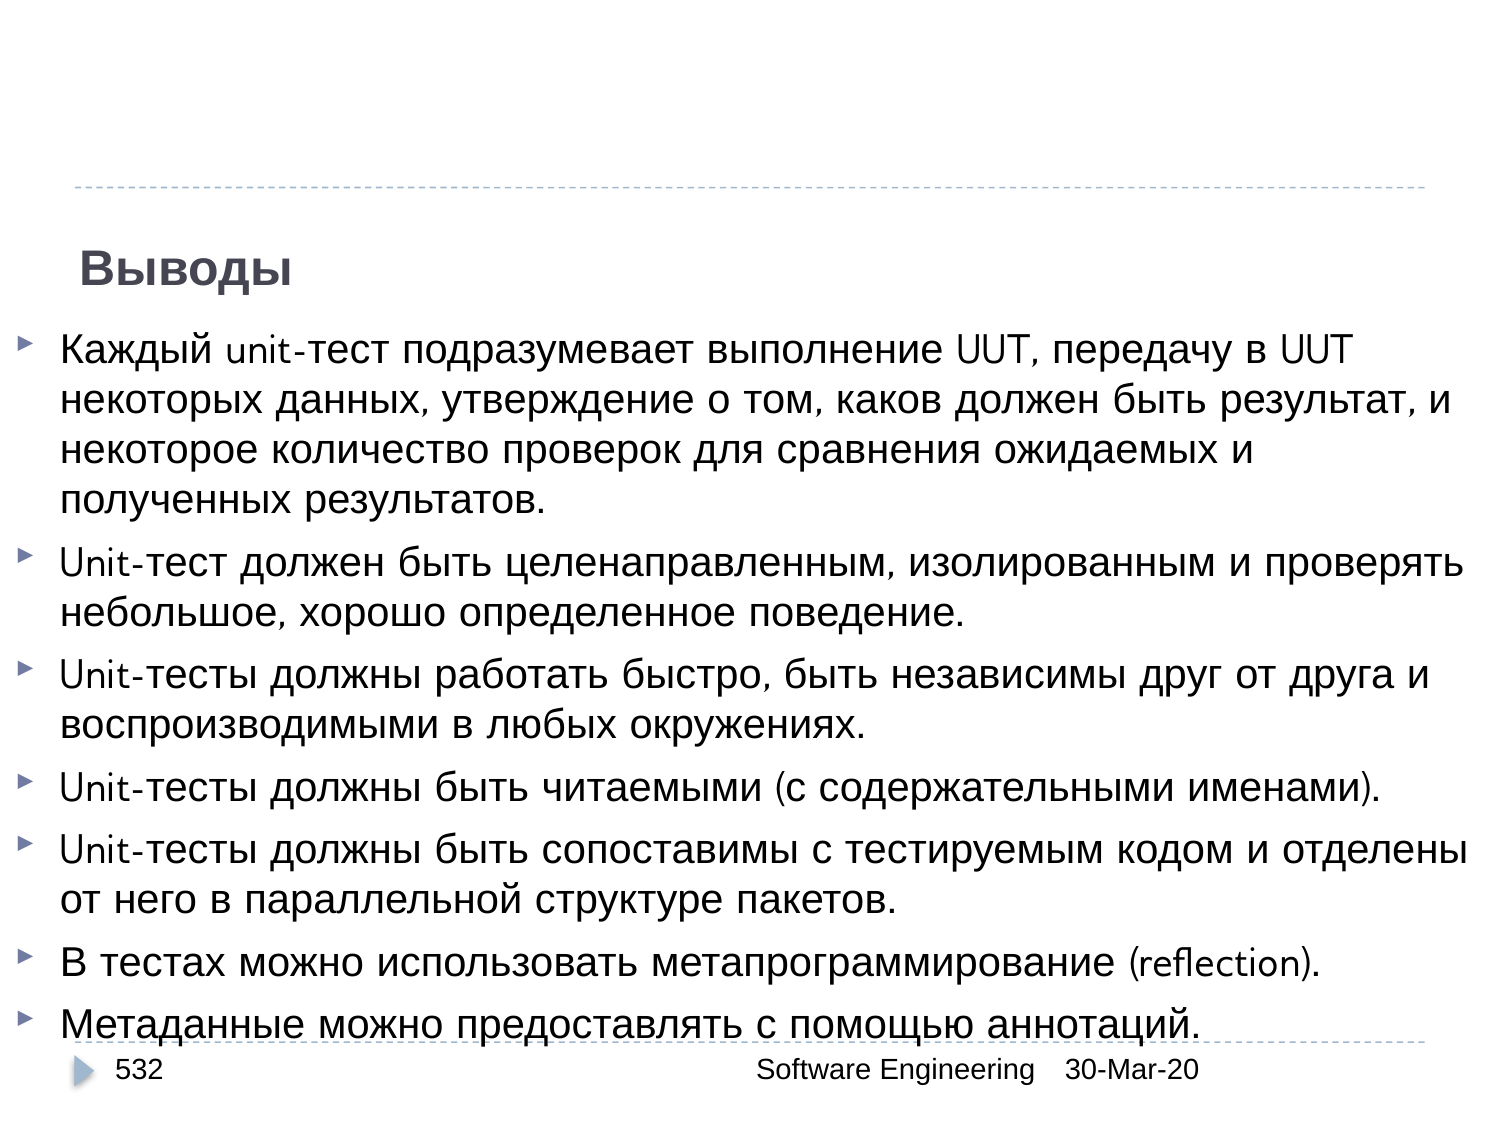

# Выводы
Каждый unit-тест подразумевает выполнение UUT, передачу в UUT некоторых данных, утверждение о том, каков должен быть результат, и некоторое количество проверок для сравнения ожидаемых и полученных результатов.
Unit-тест должен быть целенаправленным, изолированным и проверять небольшое, хорошо определенное поведение.
Unit-тесты должны работать быстро, быть независимы друг от друга и воспроизводимыми в любых окружениях.
Unit-тесты должны быть читаемыми (с содержательными именами).
Unit-тесты должны быть сопоставимы с тестируемым кодом и отделены от него в параллельной структуре пакетов.
В тестах можно использовать метапрограммирование (reflection).
Метаданные можно предоставлять с помощью аннотаций.
532
Software Engineering
30-Mar-20